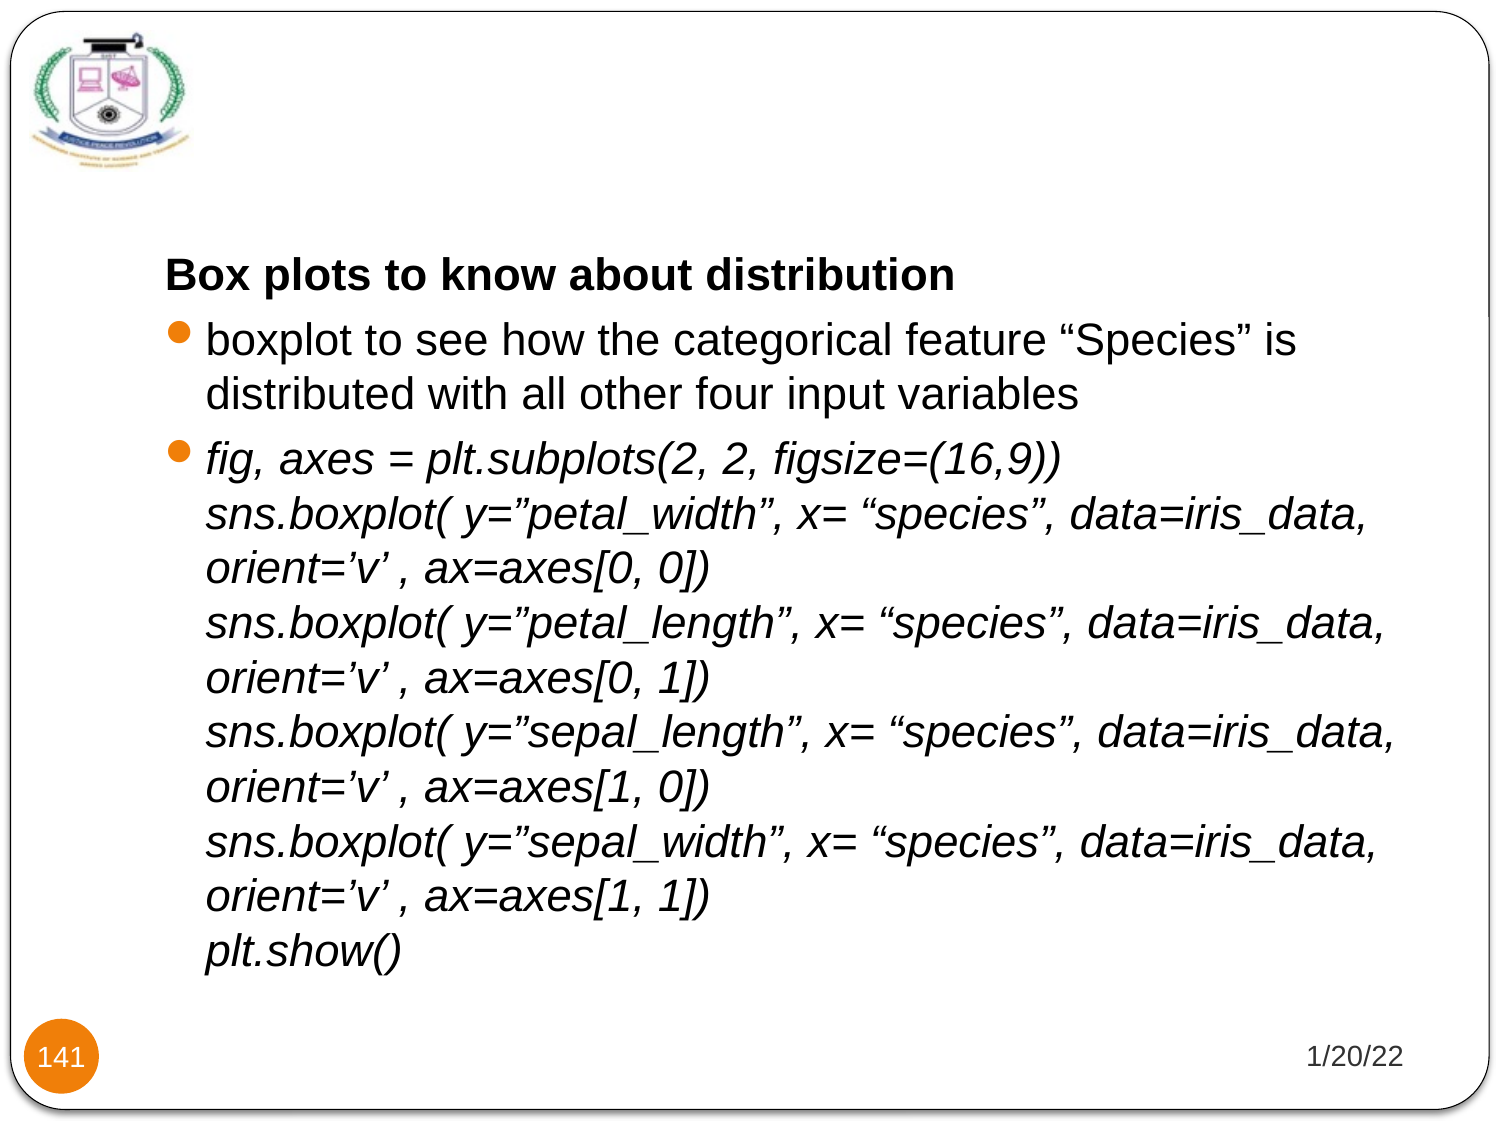

#
Box plots to know about distribution
boxplot to see how the categorical feature “Species” is distributed with all other four input variables
fig, axes = plt.subplots(2, 2, figsize=(16,9))
sns.boxplot( y=”petal_width”, x= “species”, data=iris_data, orient=’v’ , ax=axes[0, 0])
sns.boxplot( y=”petal_length”, x= “species”, data=iris_data, orient=’v’ , ax=axes[0, 1])
sns.boxplot( y=”sepal_length”, x= “species”, data=iris_data, orient=’v’ , ax=axes[1, 0])
sns.boxplot( y=”sepal_width”, x= “species”, data=iris_data, orient=’v’ , ax=axes[1, 1])
plt.show()

1/20/22
141